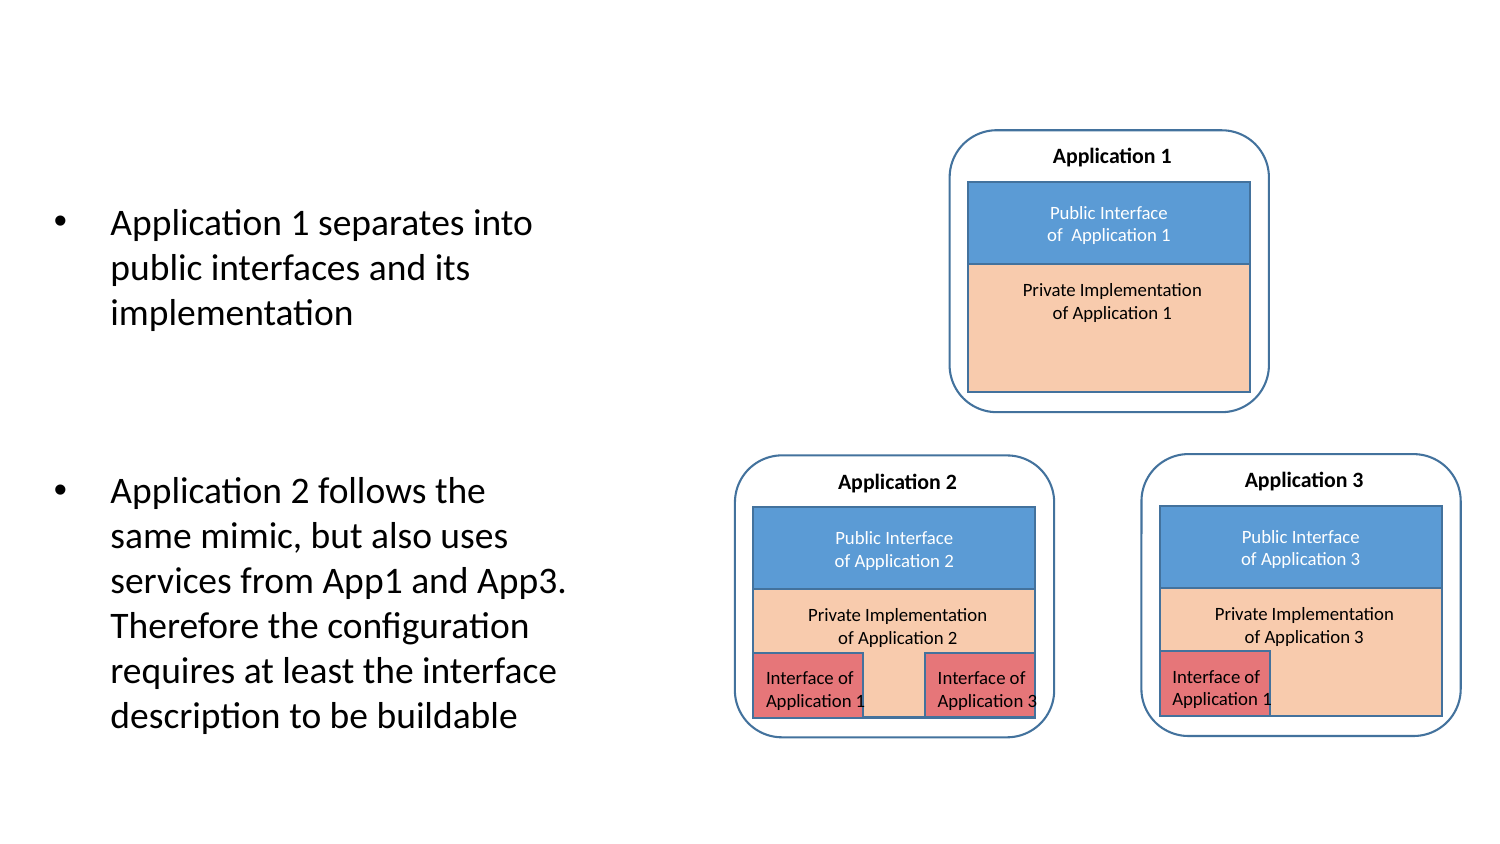

# Breaking down the monolith - Interactions of applications

Application 1
Public Interface
of  Application 1
Application 1 separates into public interfaces and its implementation

Application 2 follows the
same mimic, but also uses services from App1 and App3. Therefore the configuration requires at least the interface description to be buildable

Private Implementation
of Application 1

Application 3
Application 2
Public Interface
of Application 3
Public Interface
of Application 2

Private Implementation
of Application 3

Private Implementation
of Application 2

Interface of
Application 1

Interface of
Application 3

Interface of
Application 1